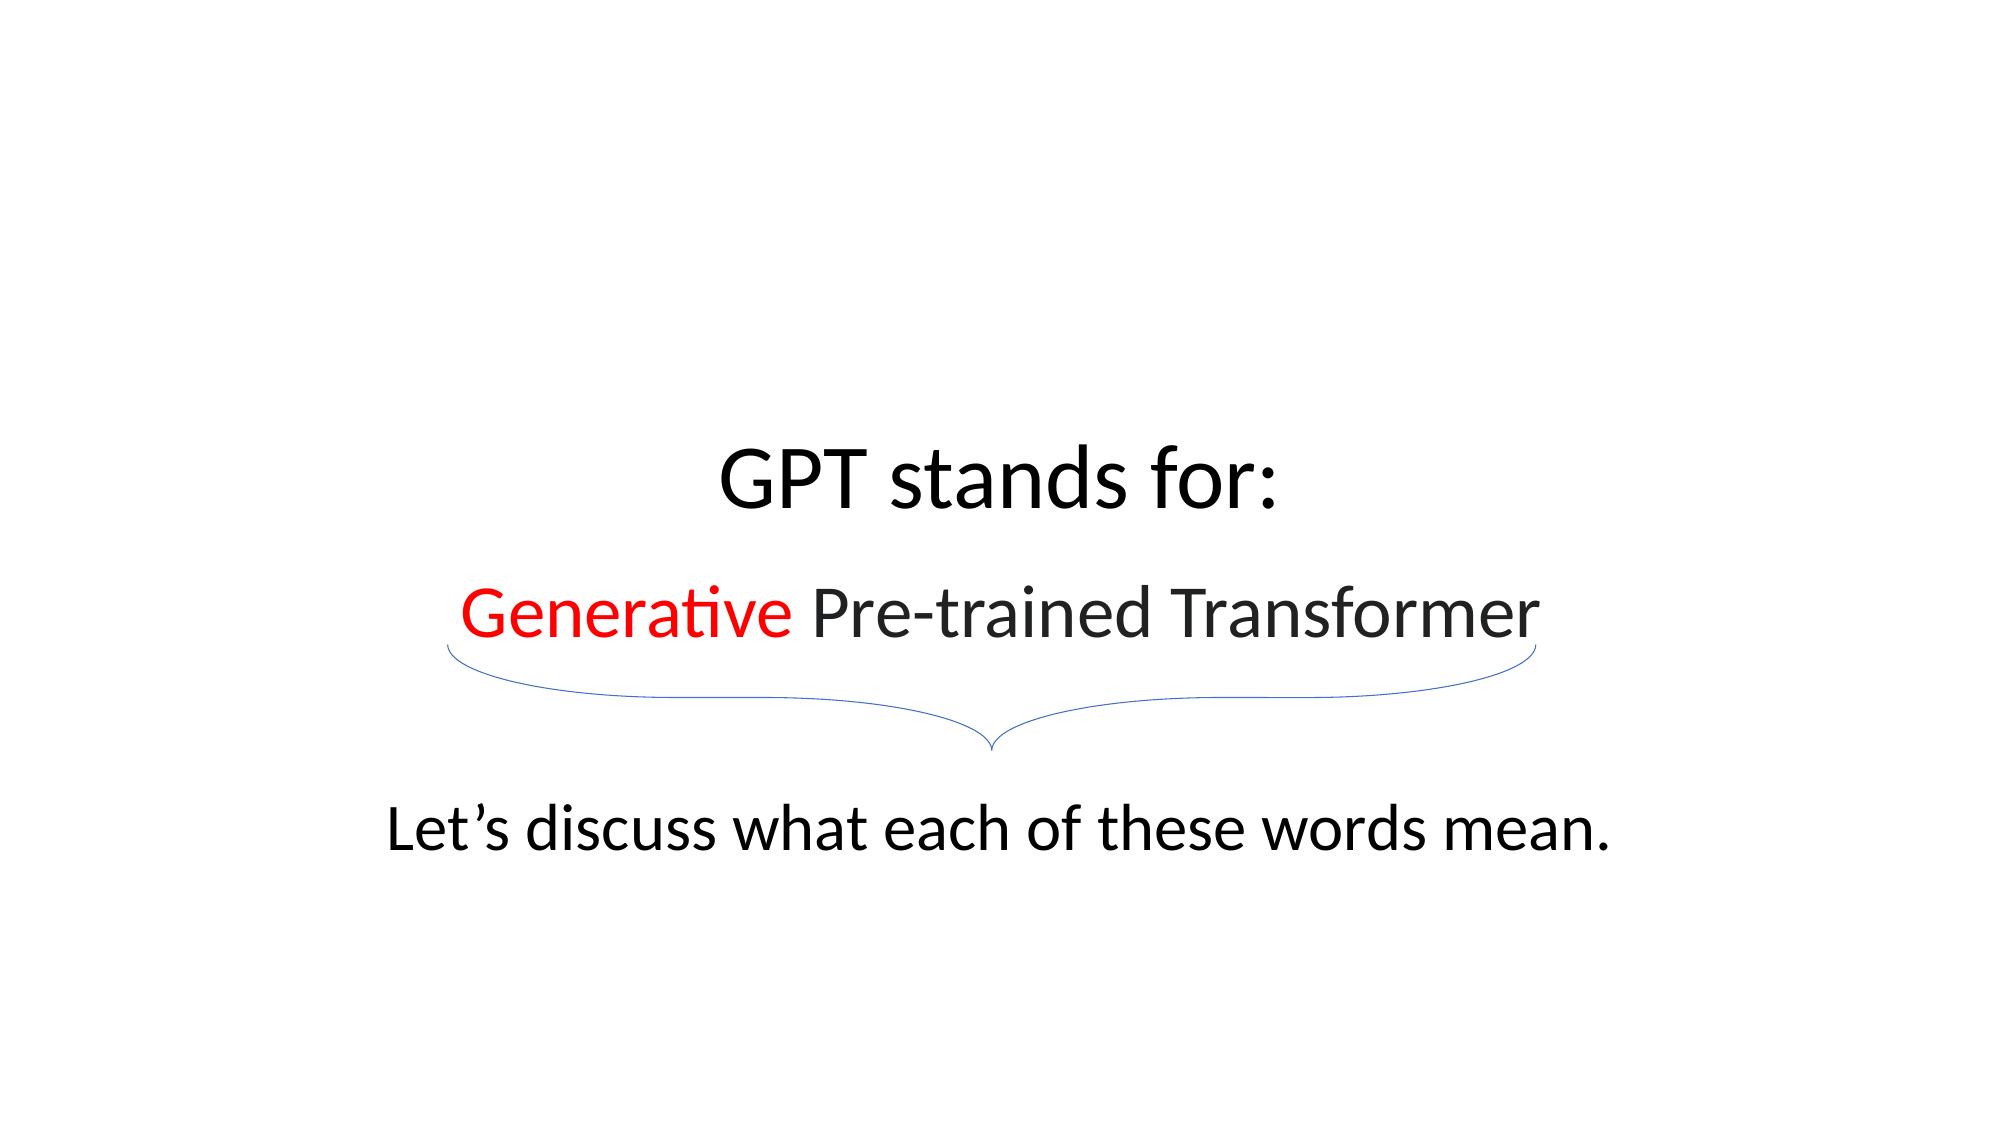

GPT stands for:
Generative Pre-trained Transformer
Let’s discuss what each of these words mean.